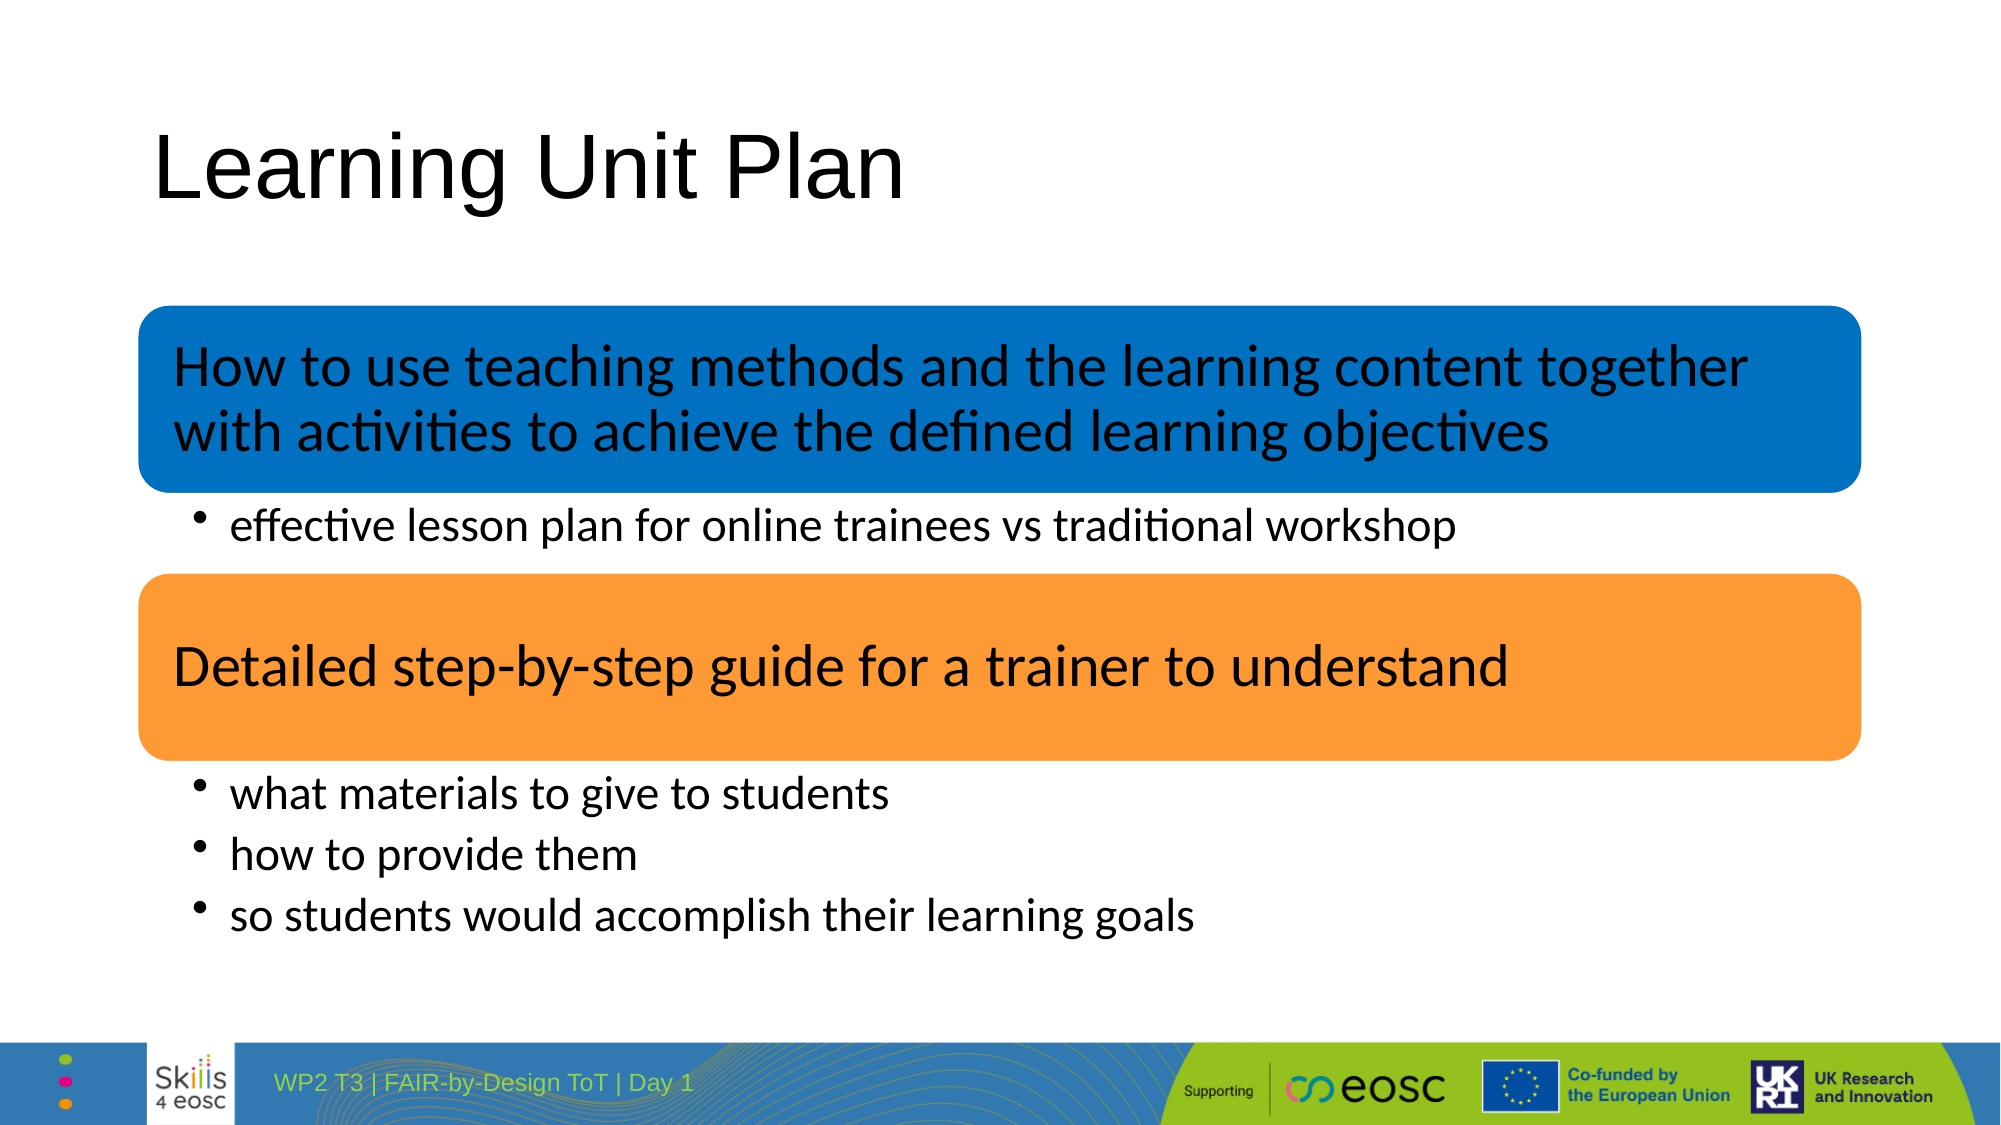

# Learning Unit Plan
How to use teaching methods and the learning content together with activities to achieve the defined learning objectives
effective lesson plan for online trainees vs traditional workshop
Detailed step-by-step guide for a trainer to understand
what materials to give to students
how to provide them
so students would accomplish their learning goals
WP2 T3 | FAIR-by-Design ToT | Day 1